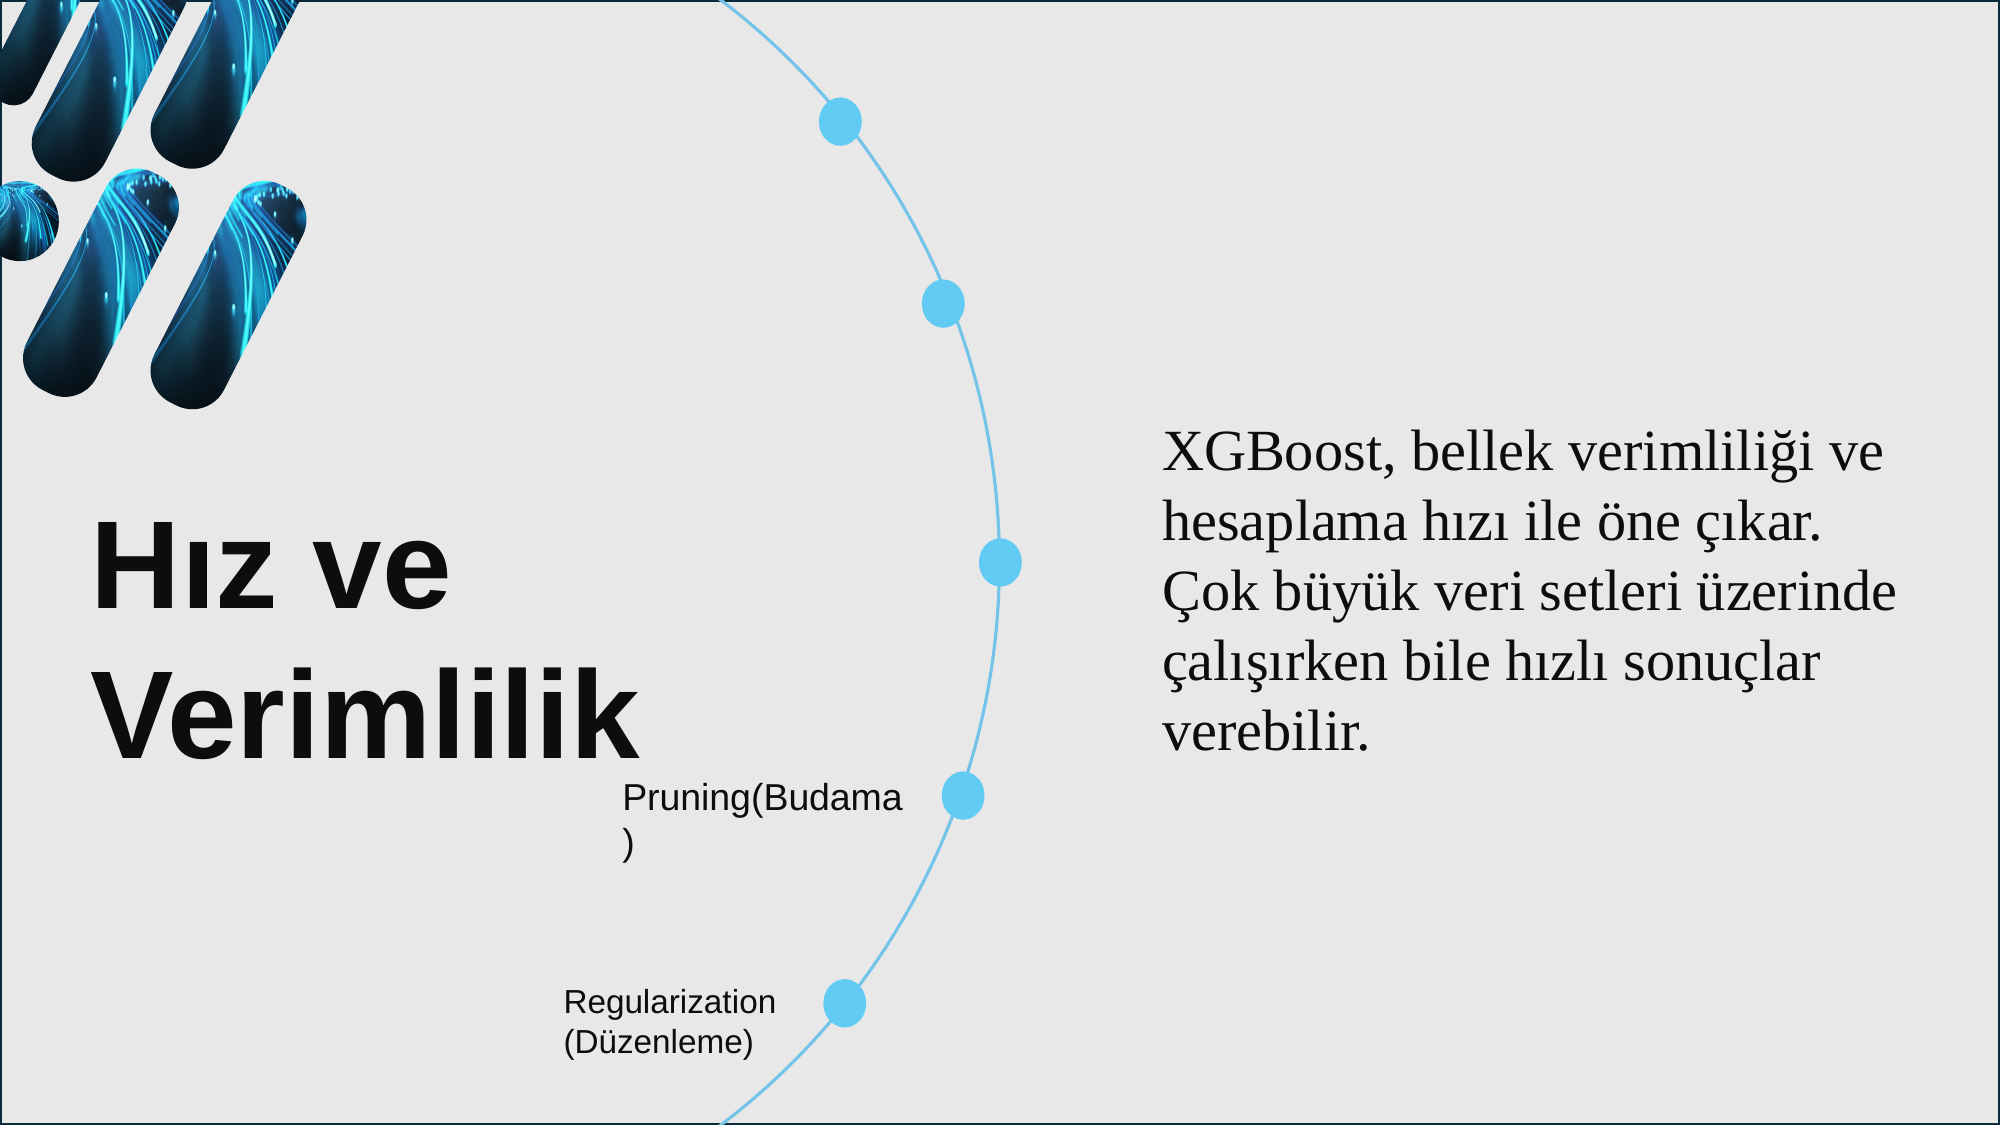

XGBoost, bellek verimliliği ve hesaplama hızı ile öne çıkar. Çok büyük veri setleri üzerinde çalışırken bile hızlı sonuçlar verebilir.
Hız ve Verimlilik

Pruning(Budama)

Regularization (Düzenleme)

Parallel Processing (Paralel İşleme)